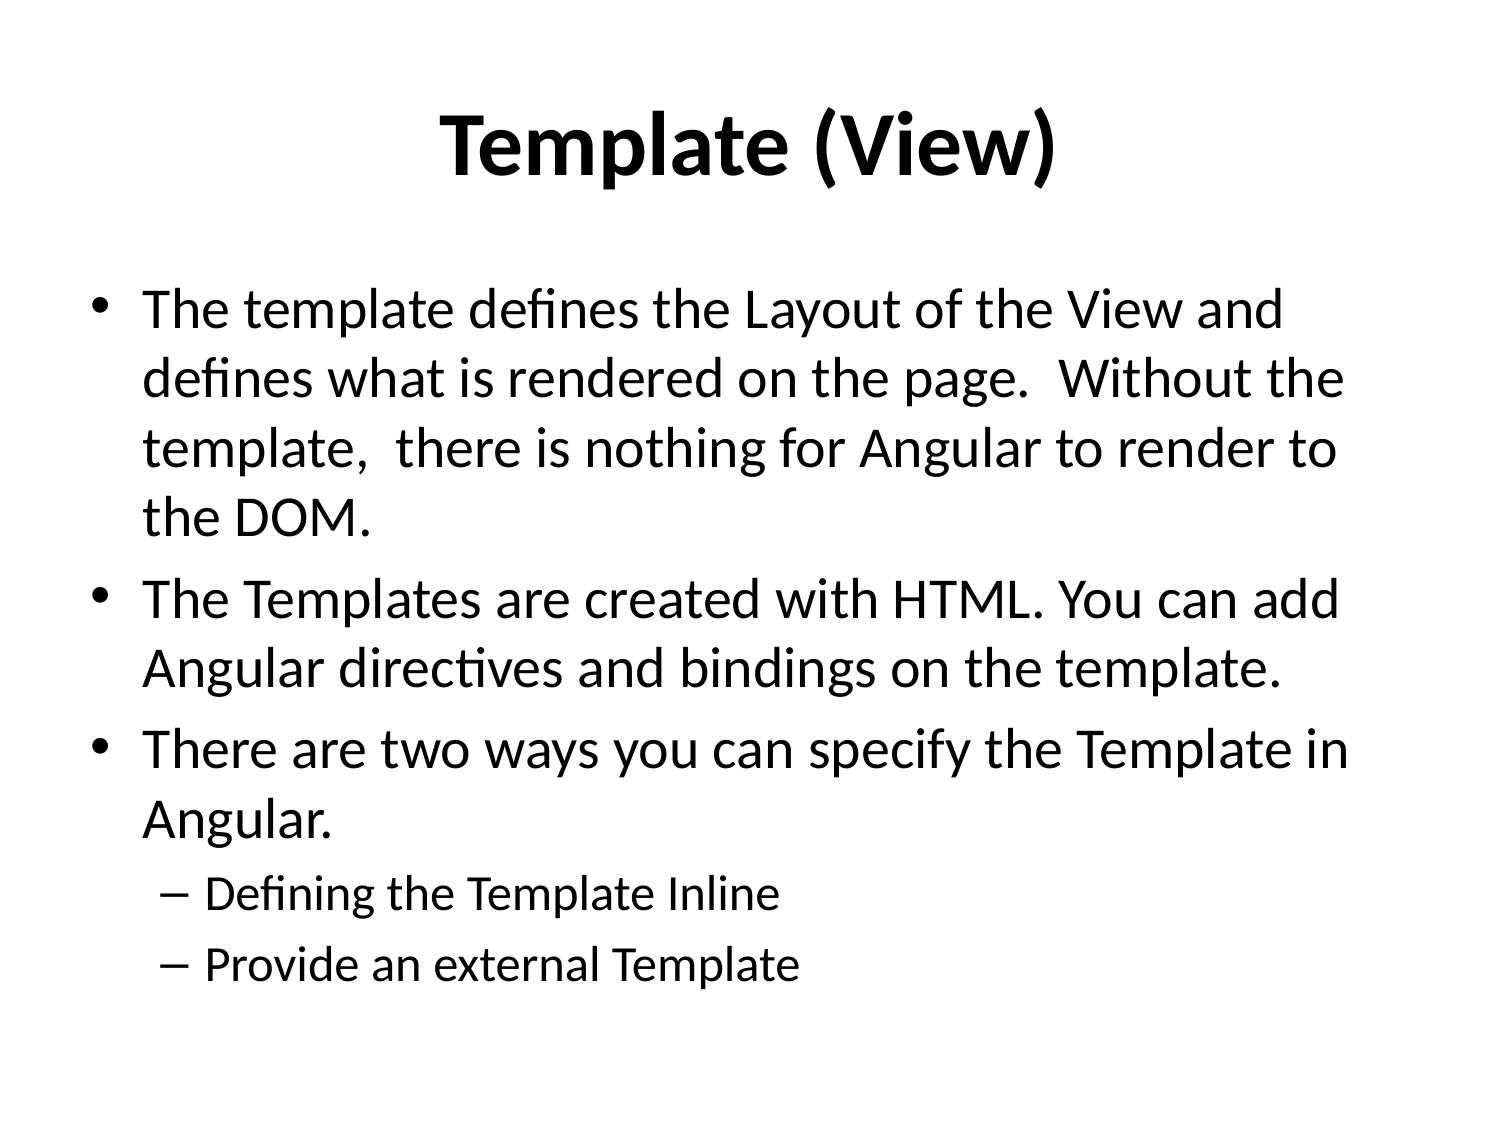

# Template (View)
The template defines the Layout of the View and defines what is rendered on the page.  Without the template,  there is nothing for Angular to render to the DOM.
The Templates are created with HTML. You can add Angular directives and bindings on the template.
There are two ways you can specify the Template in Angular.
Defining the Template Inline
Provide an external Template